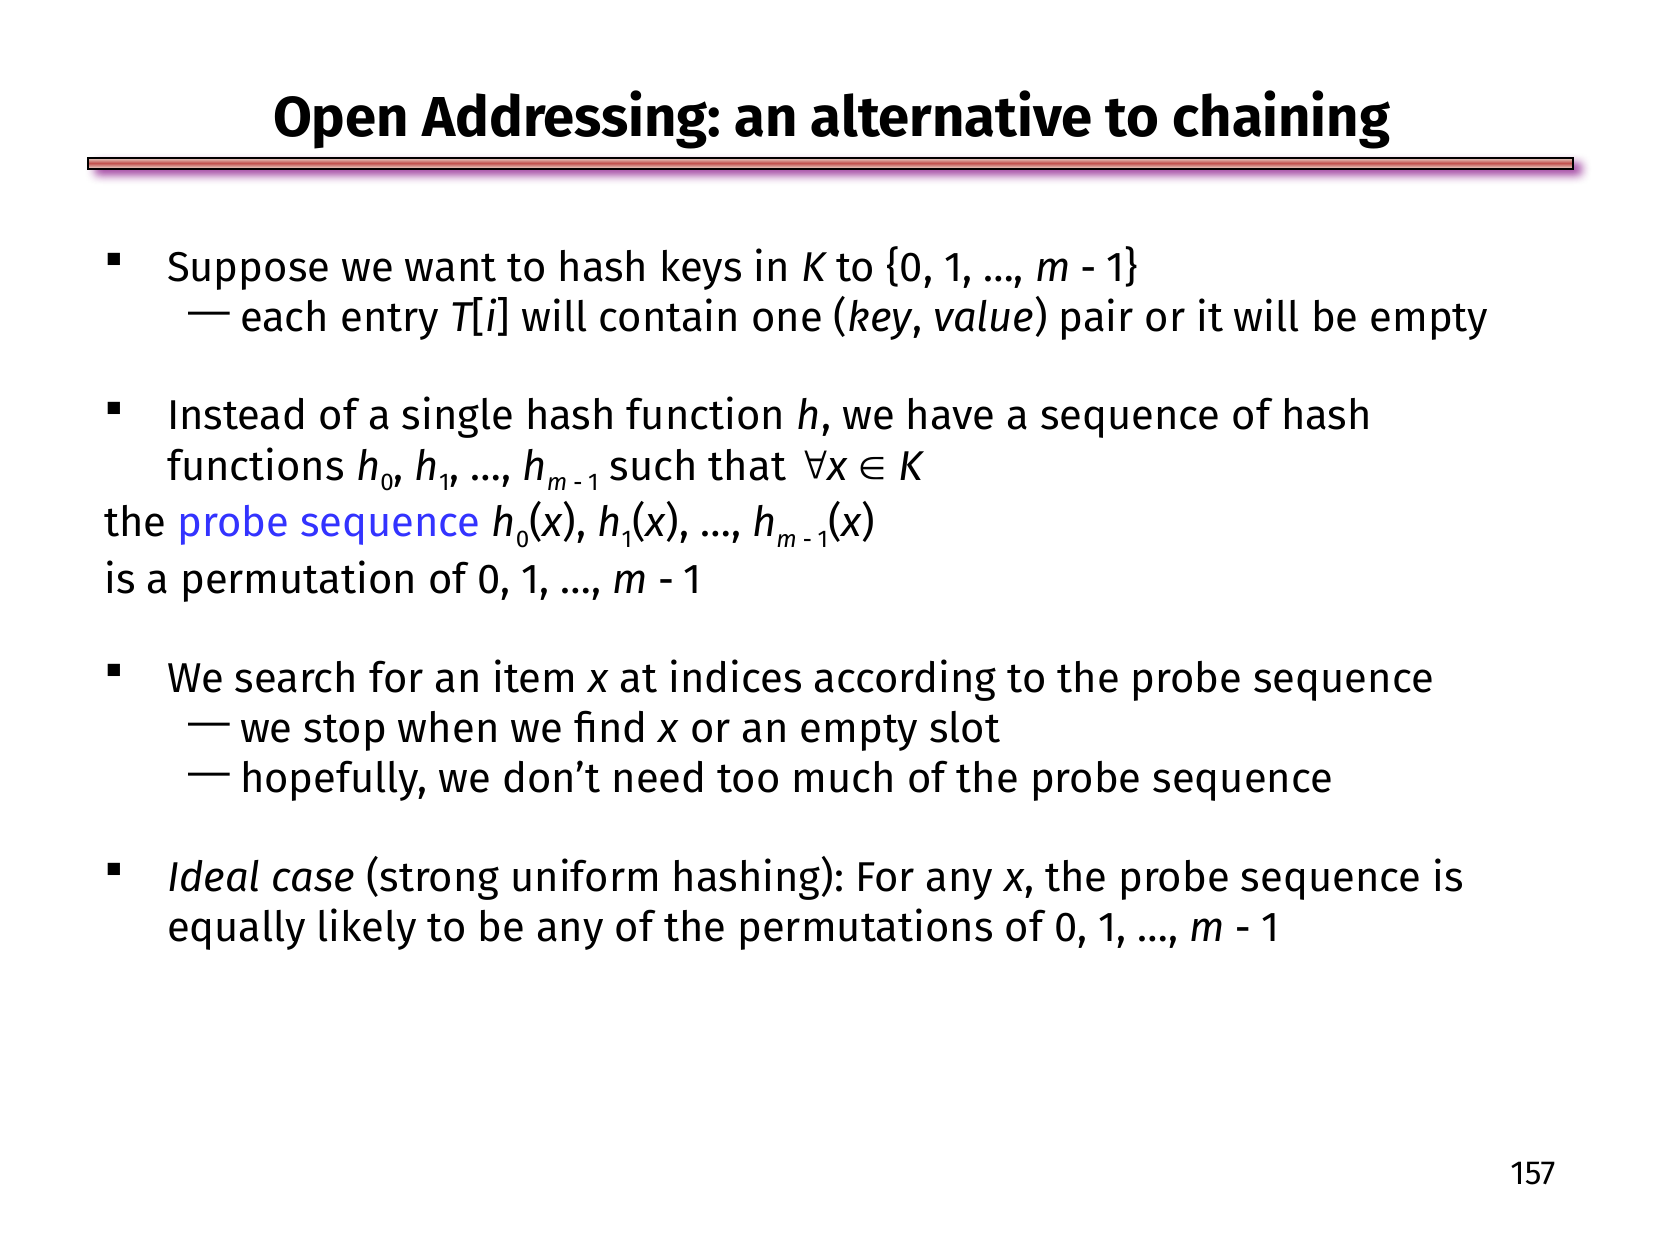

Open Addressing: an alternative to chaining

Suppose we want to hash keys in K to {0, 1, …, m − 1}
each entry T[i] will contain one (key, value) pair or it will be empty

Instead of a single hash function h, we have a sequence of hash functions h0, h1, …, hm − 1 such that ∀x ∈ K
the probe sequence h0(x), h1(x), …, hm − 1(x)
is a permutation of 0, 1, …, m − 1

We search for an item x at indices according to the probe sequence
we stop when we find x or an empty slot
hopefully, we don’t need too much of the probe sequence

Ideal case (strong uniform hashing): For any x, the probe sequence is equally likely to be any of the permutations of 0, 1, …, m − 1
157